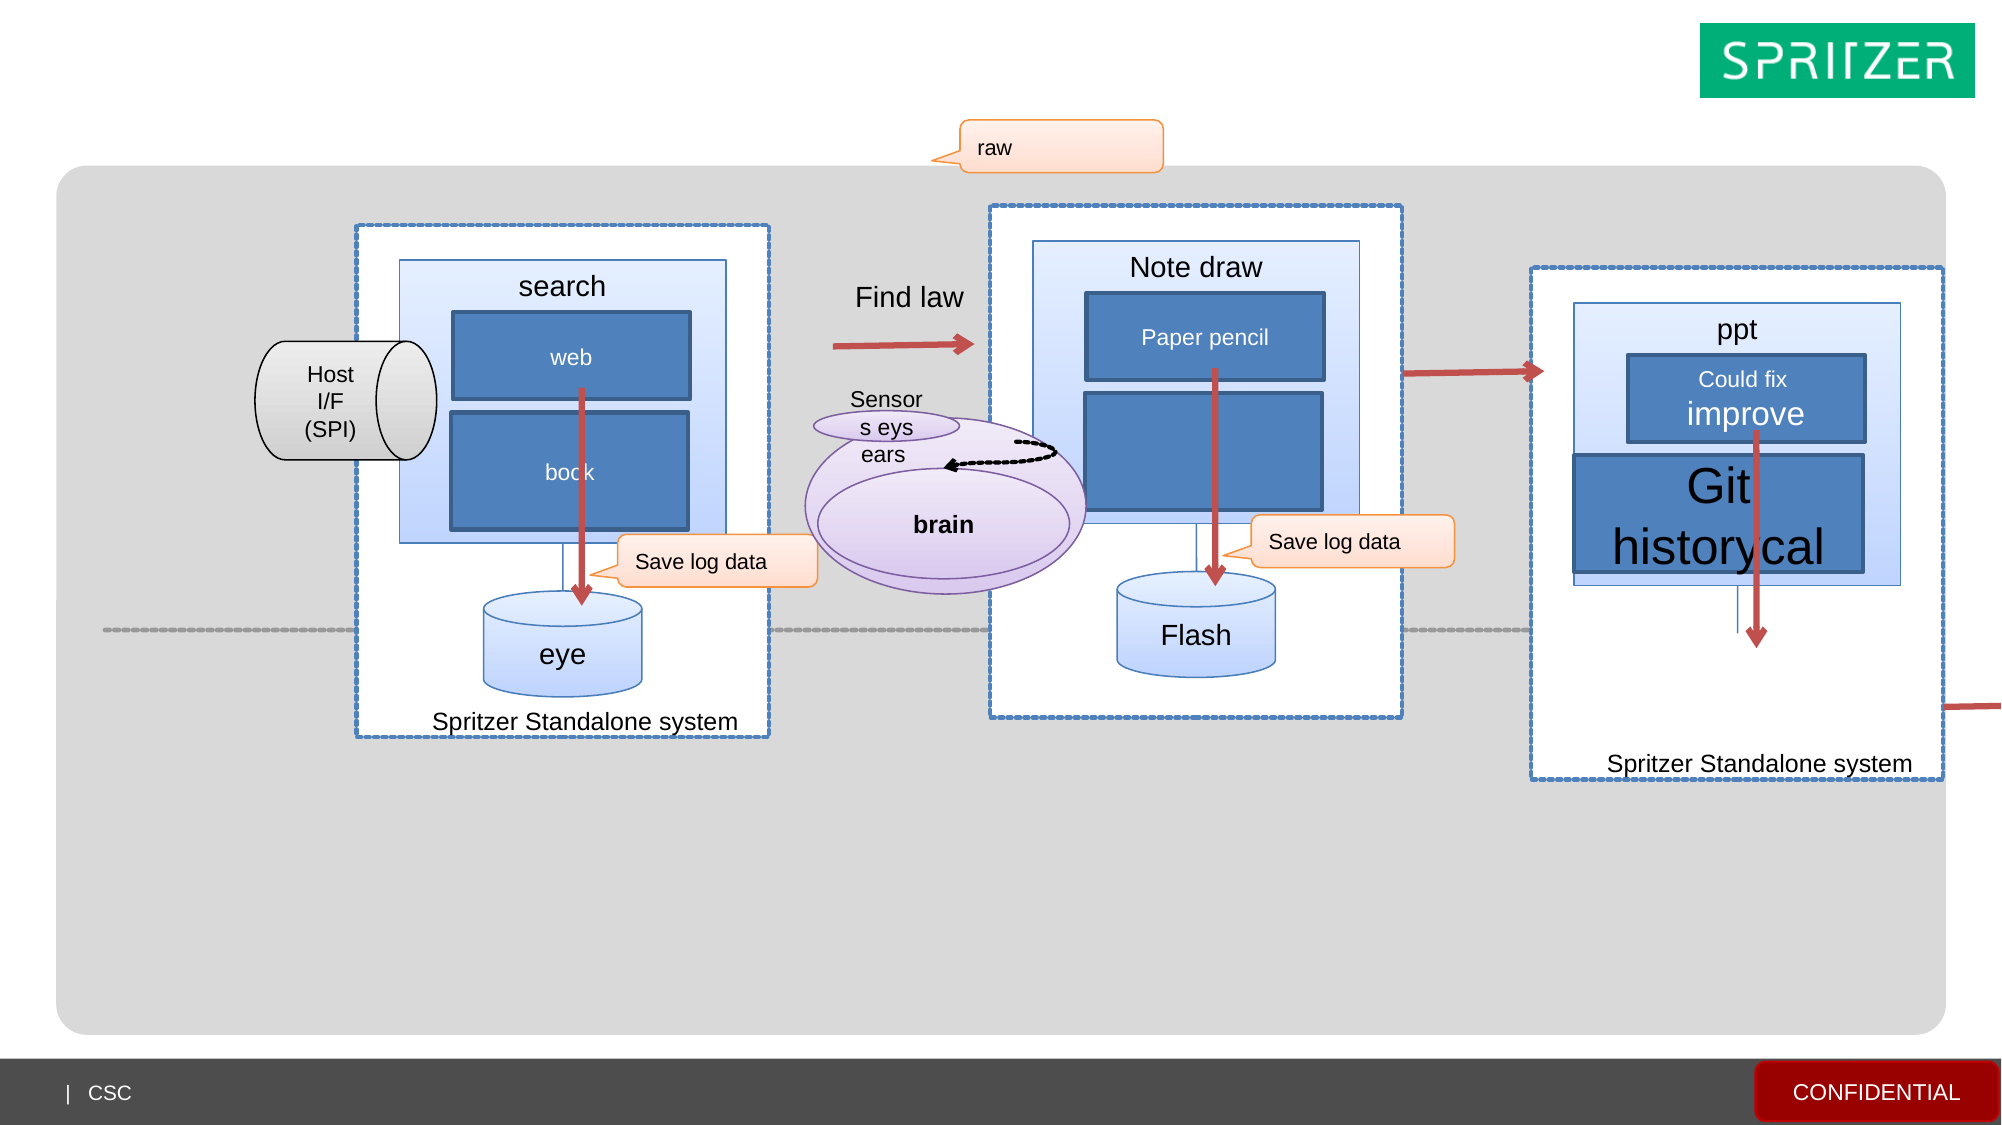

raw

Note draw
search

Find law
Paper pencil
ppt
web
Host I/F
(SPI)

Could fix
improve

Sensors eys ears
book

Git historycal
brain
Save log data

Save log data

github
Flash

eye

Distribute store

Spritzer Standalone system
Spritzer Standalone system